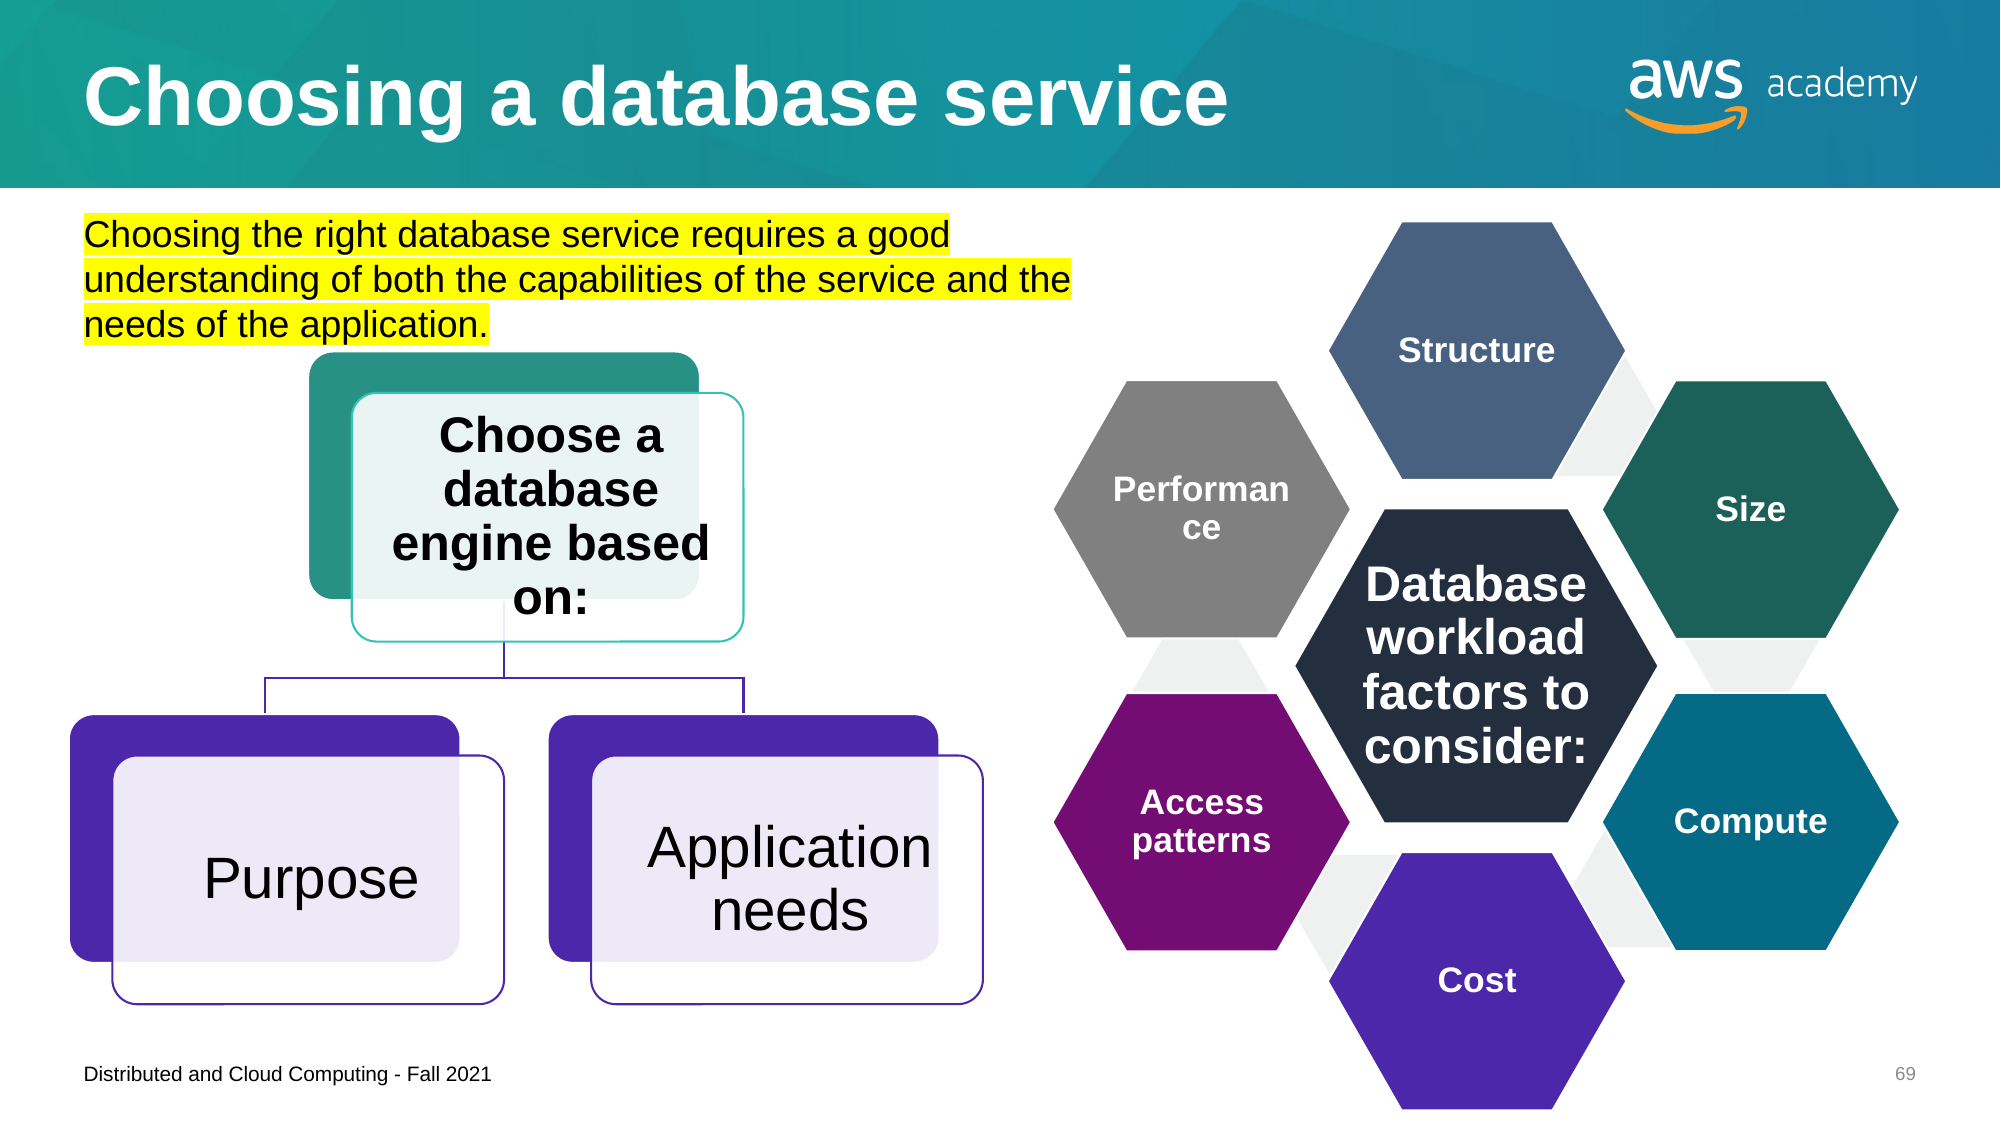

# Choosing a database service
Choosing the right database service requires a good understanding of both the capabilities of the service and the needs of the application.
Database workload factors to consider:
Structure
Size
Compute
Cost
Access patterns
Performance
Choose a database engine based on:
Purpose
Application needs
Distributed and Cloud Computing - Fall 2021
69